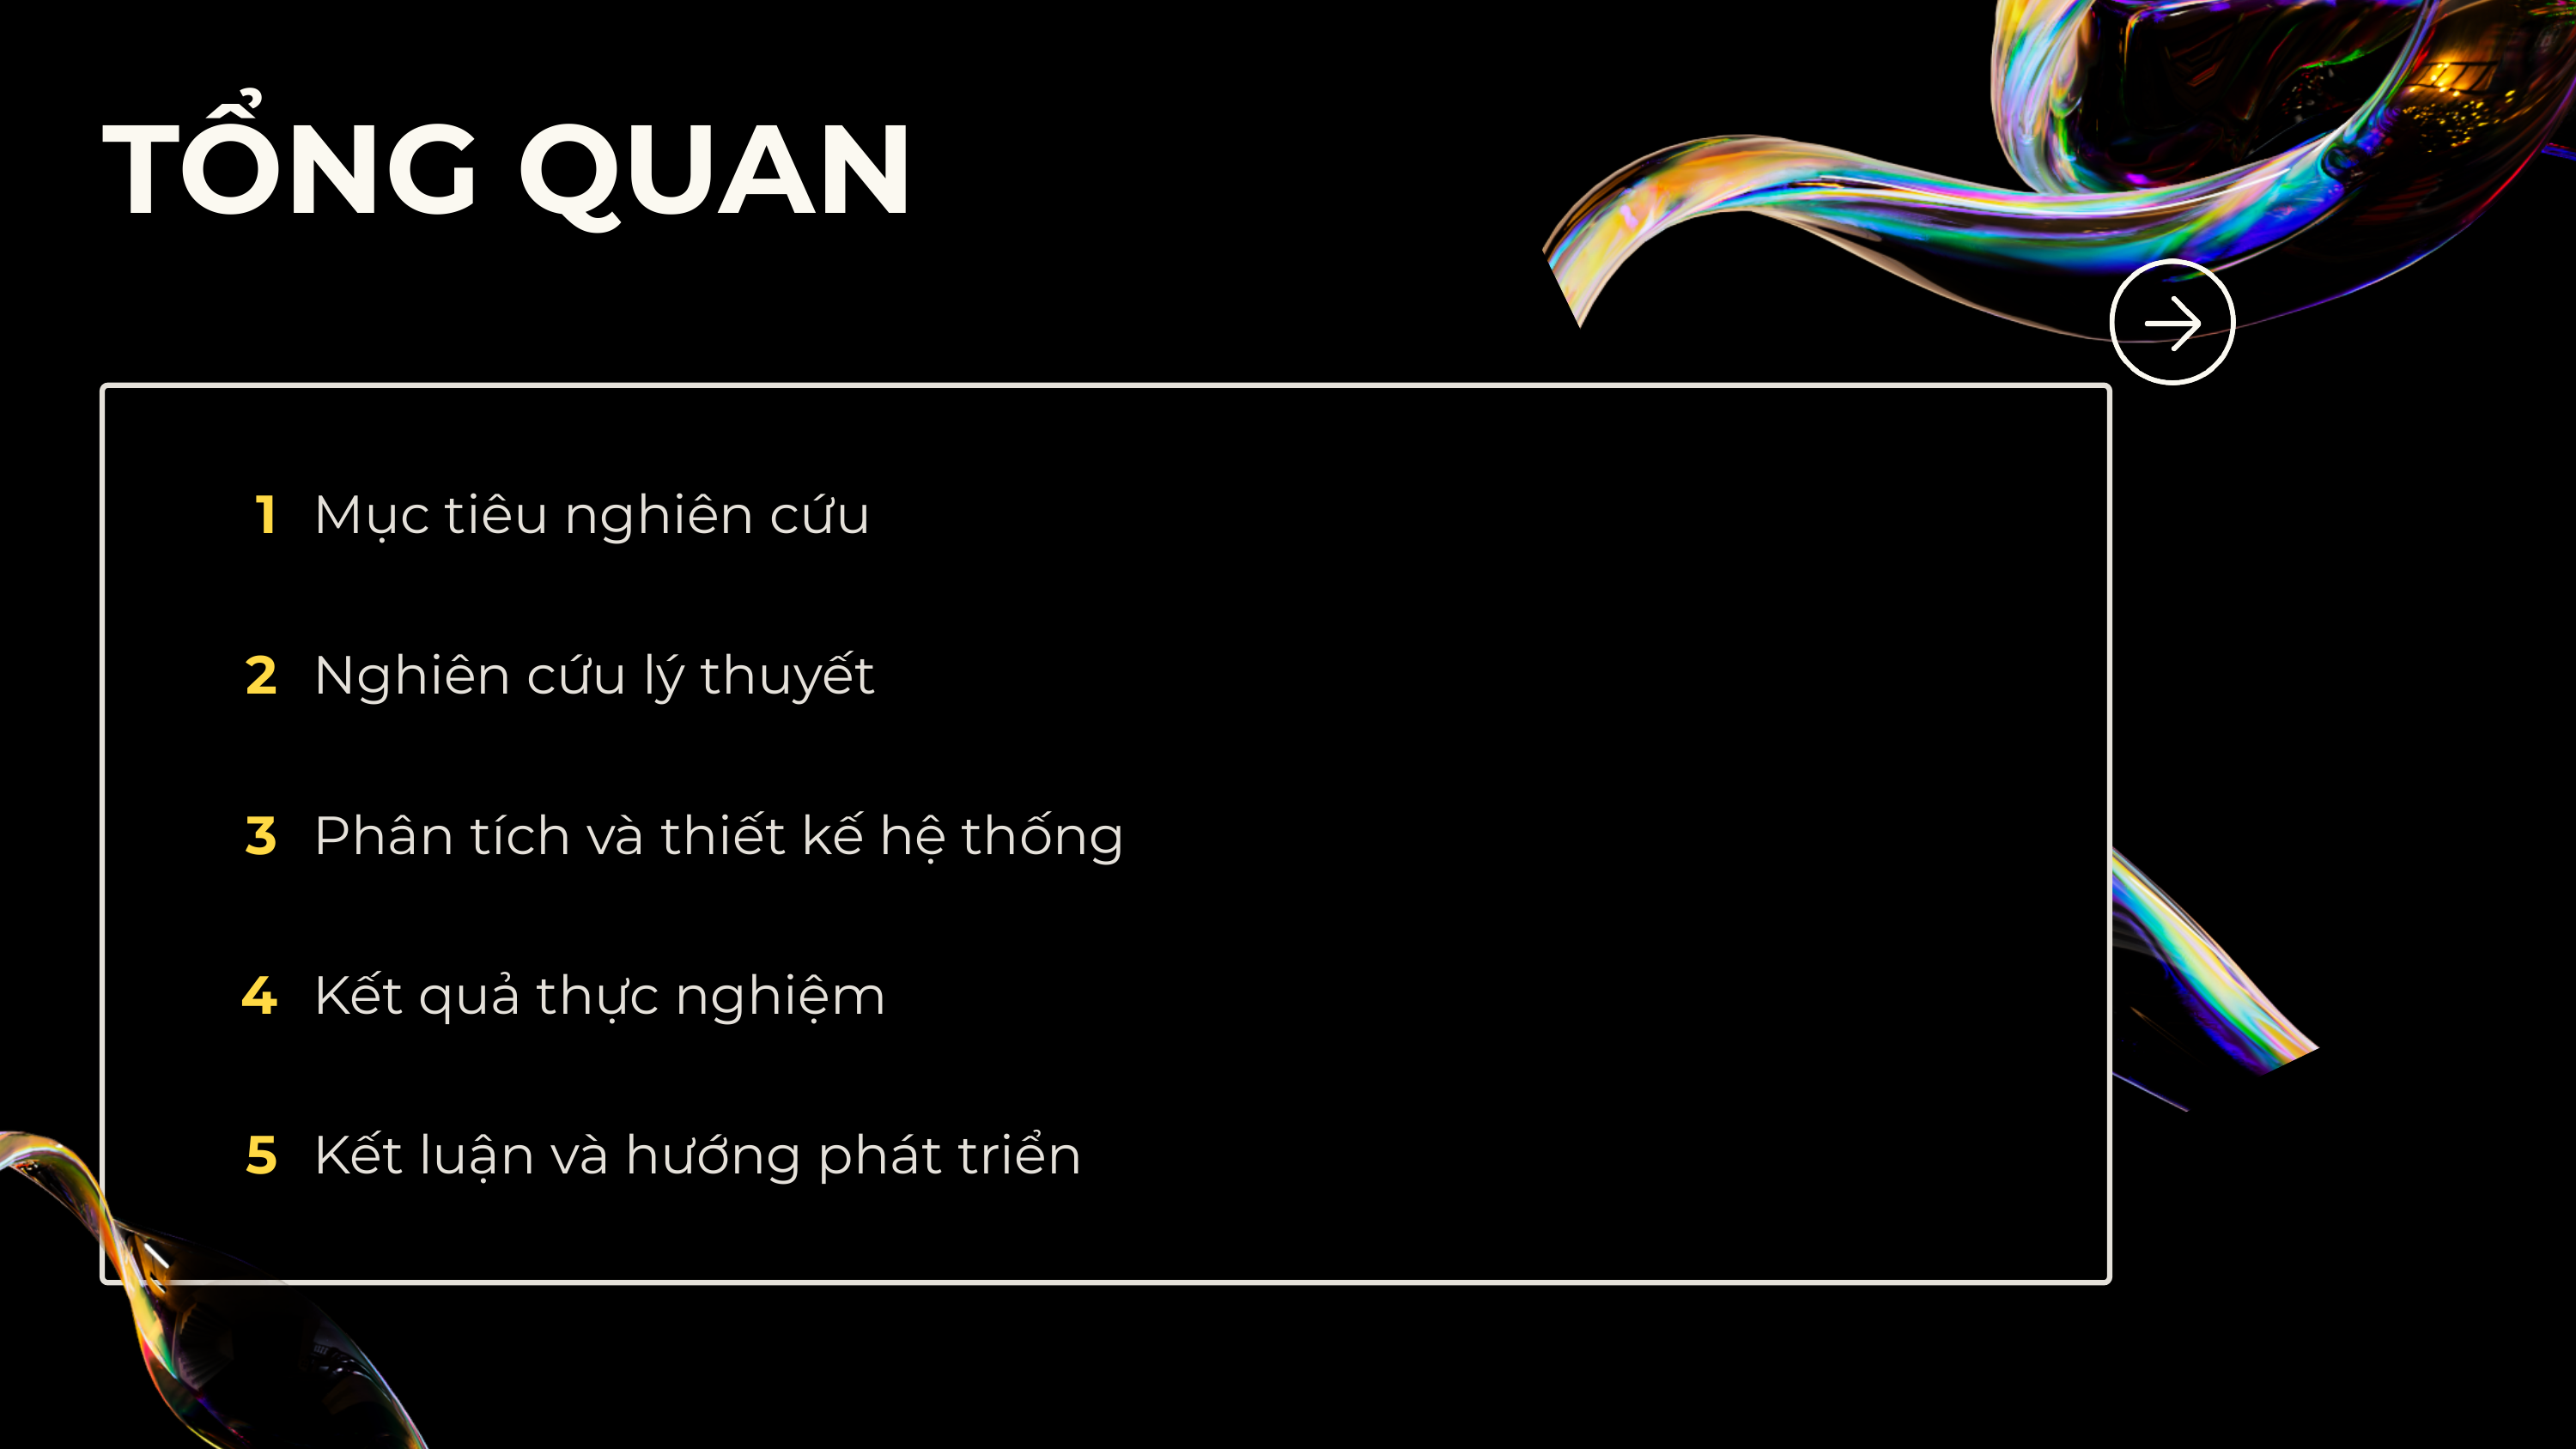

TỔNG QUAN

1
Mục tiêu nghiên cứu
2
Nghiên cứu lý thuyết
3
Phân tích và thiết kế hệ thống
4
Kết quả thực nghiệm
5
Kết luận và hướng phát triển